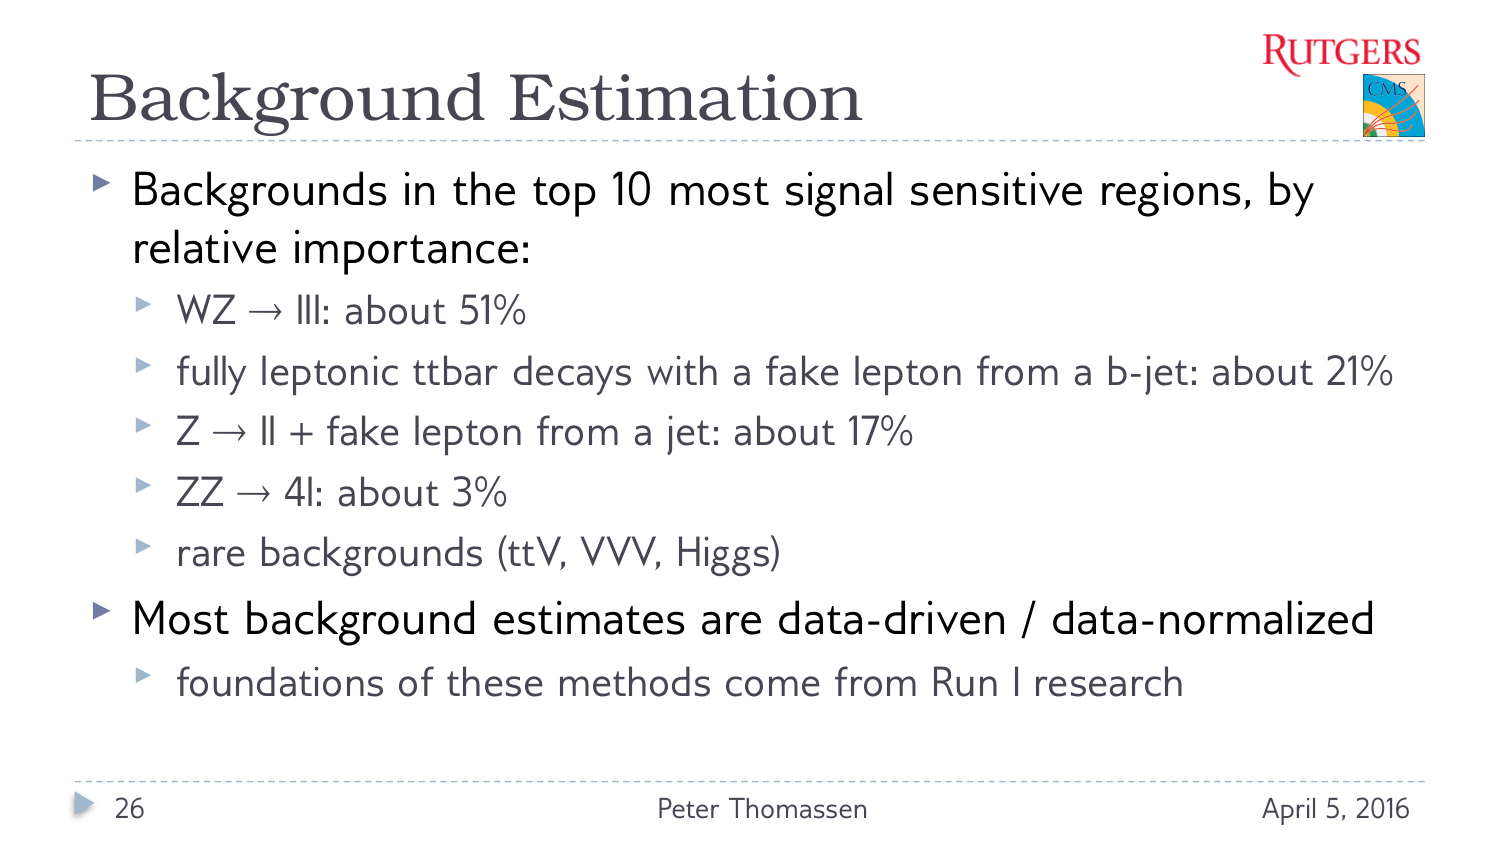

# Background Estimation
Backgrounds in the top 10 most signal sensitive regions, by relative importance:
WZ → lll: about 51%
fully leptonic ttbar decays with a fake lepton from a b-jet: about 21%
Z → ll + fake lepton from a jet: about 17%
ZZ → 4l: about 3%
rare backgrounds (ttV, VVV, Higgs)
Most background estimates are data-driven / data-normalized
foundations of these methods come from Run I research
26
Peter Thomassen
April 5, 2016